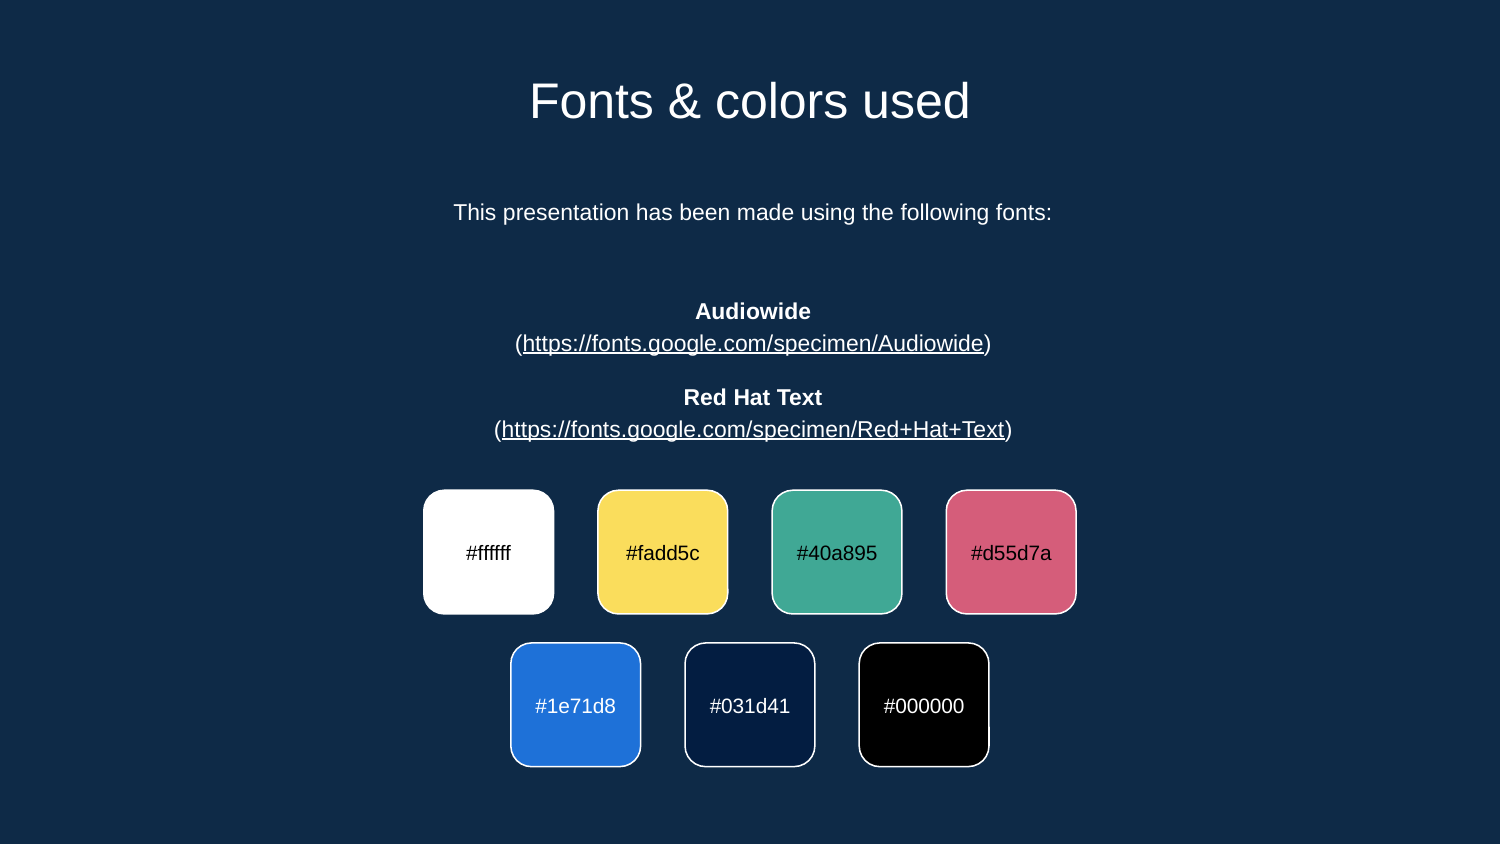

# Fonts & colors used
This presentation has been made using the following fonts:

Audiowide
(https://fonts.google.com/specimen/Audiowide)

Red Hat Text
(https://fonts.google.com/specimen/Red+Hat+Text)

#ffffff
#fadd5c
#40a895
#d55d7a

#1e71d8
#031d41
#000000